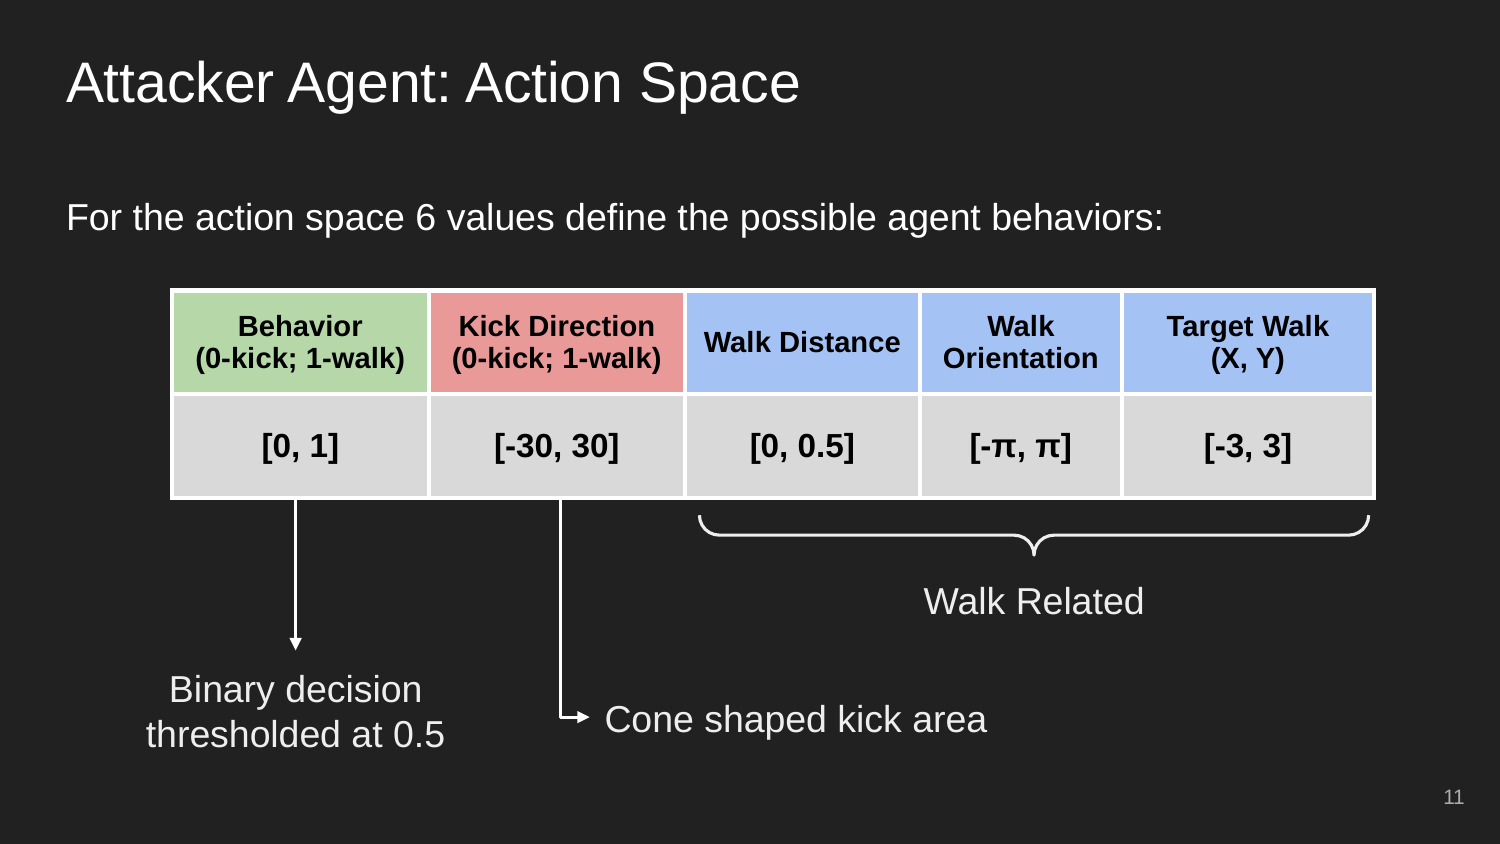

# Attacker Agent: Action Space
For the action space 6 values define the possible agent behaviors:

| Behavior (0-kick; 1-walk) | Kick Direction (0-kick; 1-walk) | Walk Distance | Walk Orientation | Target Walk (X, Y) |
| --- | --- | --- | --- | --- |
| [0, 1] | [-30, 30] | [0, 0.5] | [-π, π] | [-3, 3] |
Walk Related
Binary decision thresholded at 0.5
Cone shaped kick area
11